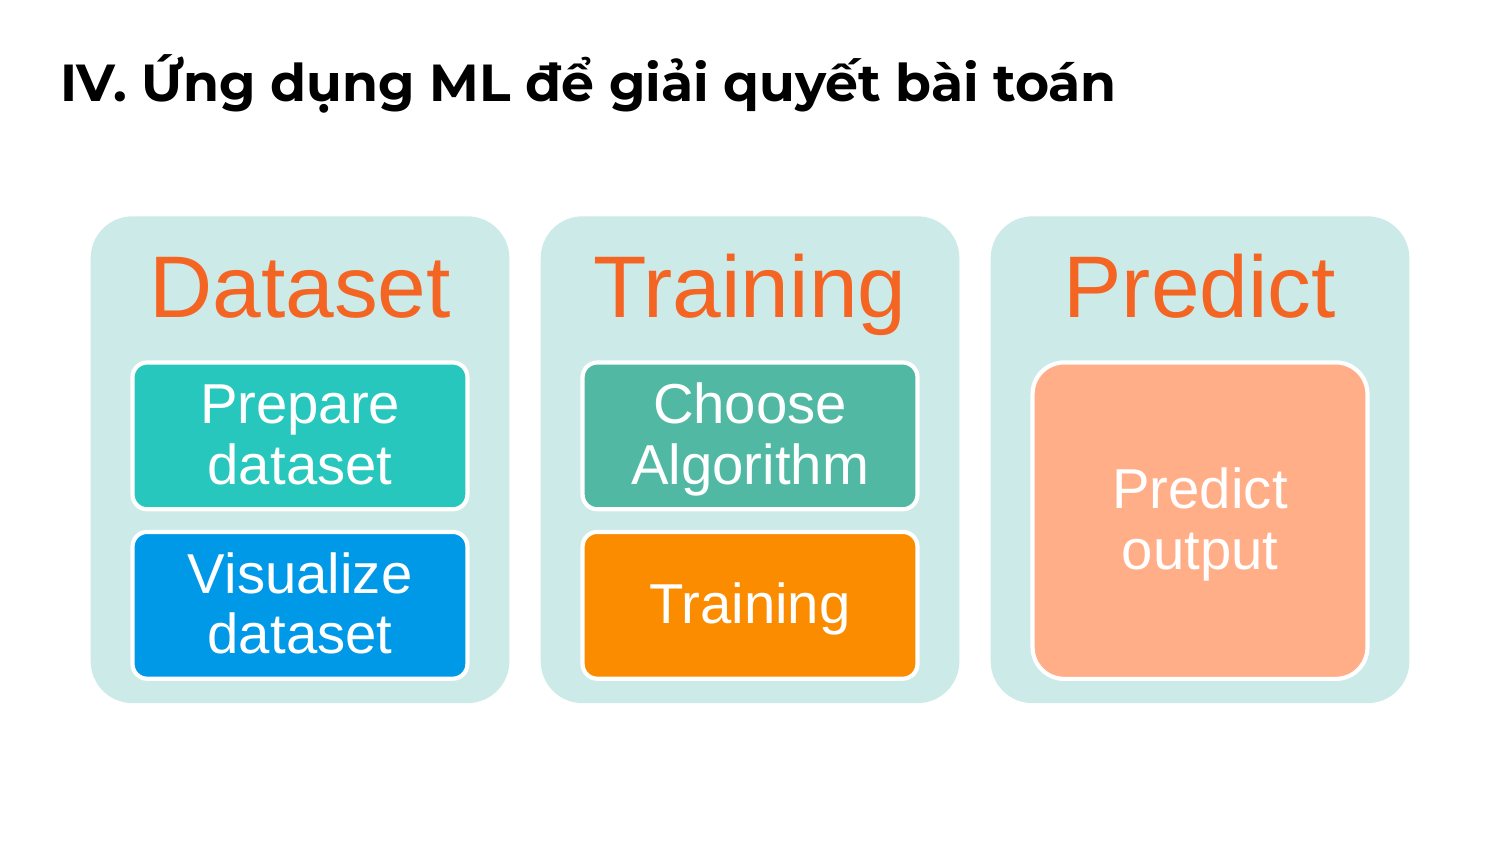

IV. Ứng dụng ML để giải quyết bài toán
Dataset
Training
Predict
Predict output
Prepare dataset
Choose Algorithm
Visualize dataset
Training